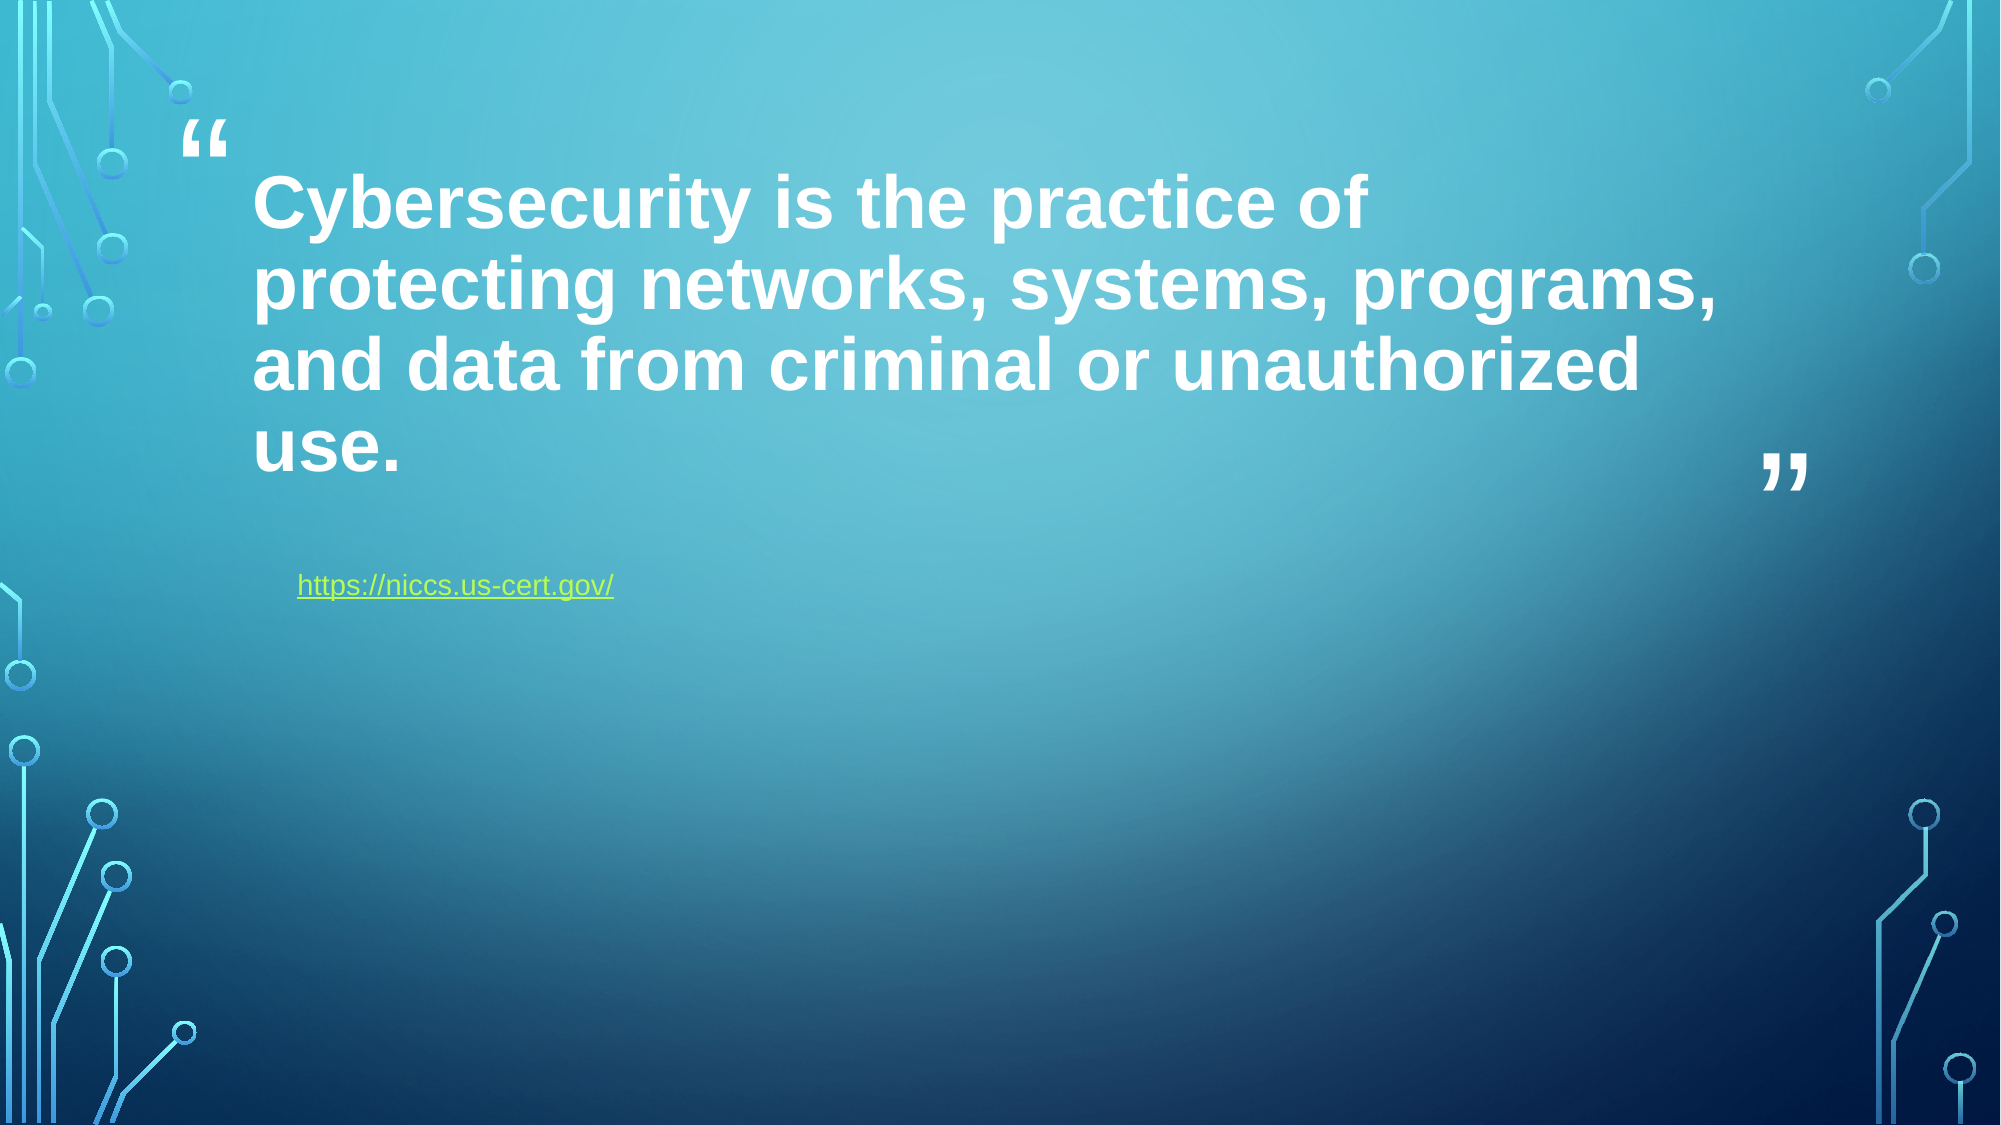

# Cybersecurity is the practice of protecting networks, systems, programs, and data from criminal or unauthorized use.
https://niccs.us-cert.gov/